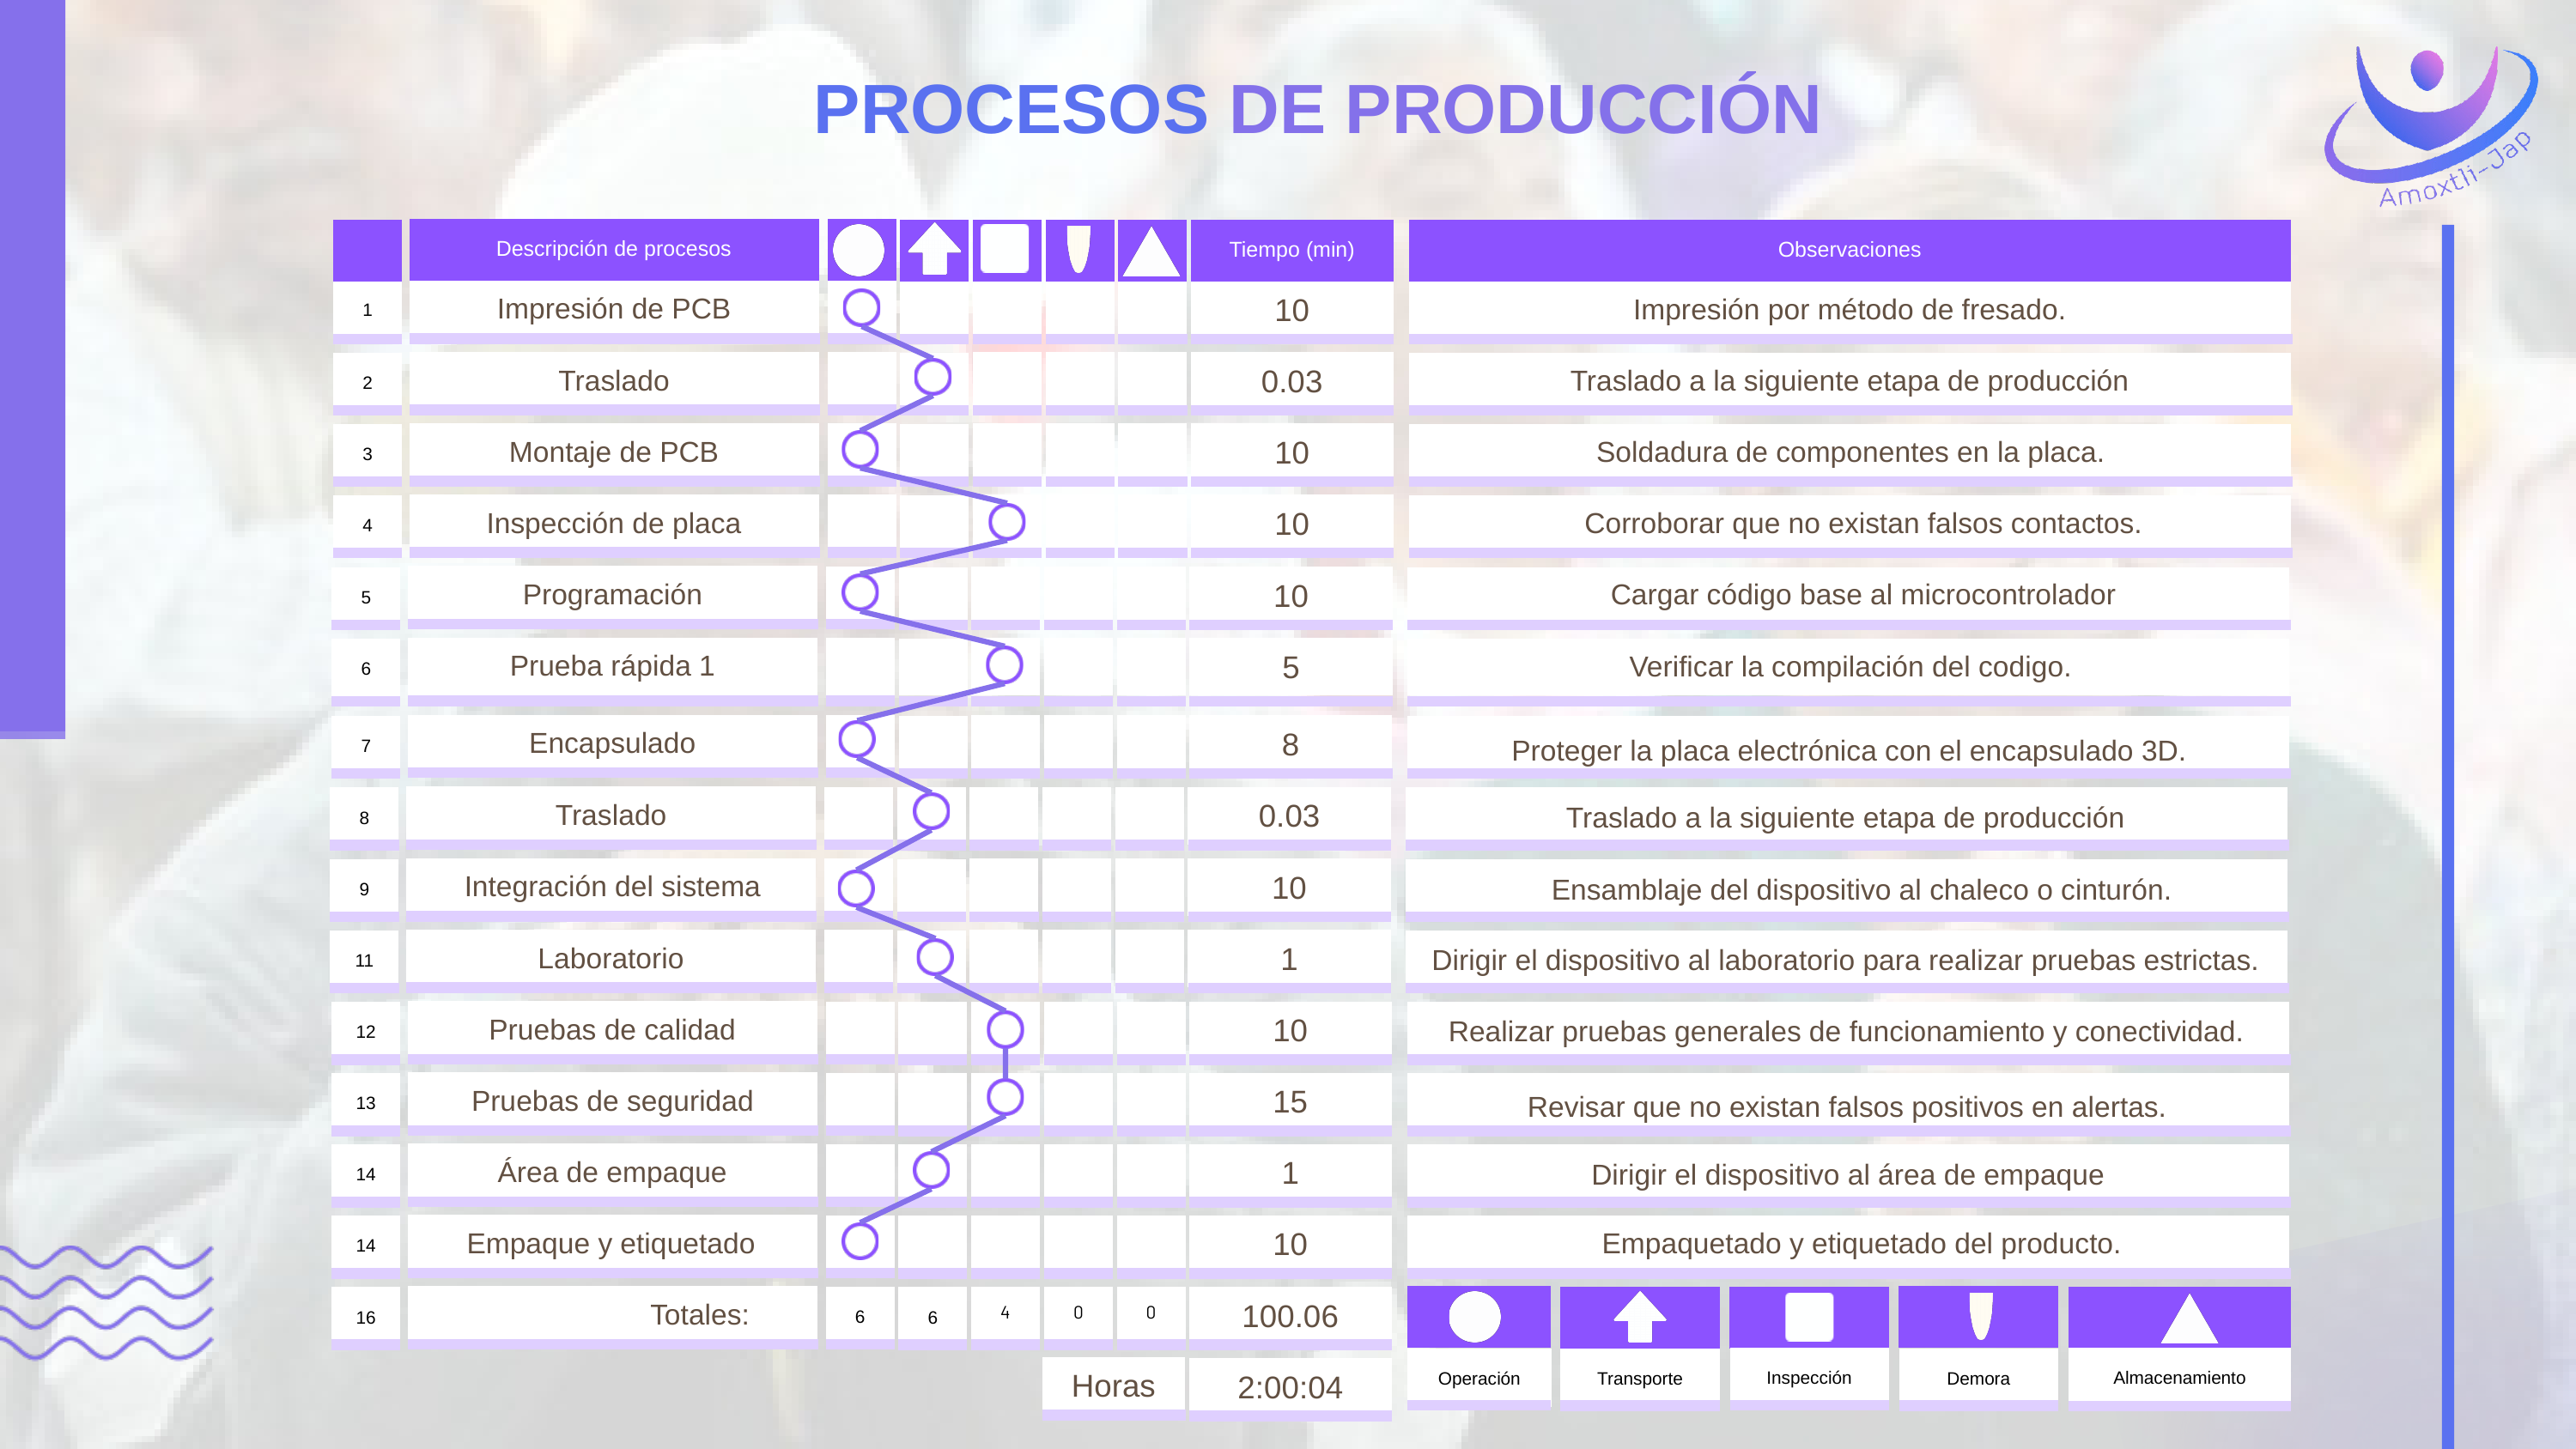

PROCESOS DE PRODUCCIÓN

Descripción de procesos

Tiempo (min)

Observaciones

1

10
Impresión de PCB
Impresión por método de fresado.

2

0.03
Traslado
Traslado a la siguiente etapa de producción

3

10
Montaje de PCB
Soldadura de componentes en la placa.

4

10
Inspección de placa
Corroborar que no existan falsos contactos.

5

10
Programación
Cargar código base al microcontrolador

6

5
Prueba rápida 1
Verificar la compilación del codigo.

7

8
Encapsulado

Proteger la placa electrónica con el encapsulado 3D.

8

0.03
Traslado

Traslado a la siguiente etapa de producción

9

10
Integración del sistema
Ensamblaje del dispositivo al chaleco o cinturón.

11

1
Laboratorio
Dirigir el dispositivo al laboratorio para realizar pruebas estrictas.

12

10
Pruebas de calidad
Realizar pruebas generales de funcionamiento y conectividad.

13

15
Pruebas de seguridad

Revisar que no existan falsos positivos en alertas.

14

1
Área de empaque
Dirigir el dispositivo al área de empaque

14

10
Empaque y etiquetado
Empaquetado y etiquetado del producto.

6

4

0

0

16

6

100.06

Totales:

Almacenamiento

Inspección

Operación

Transporte

Demora

Horas
2:00:04